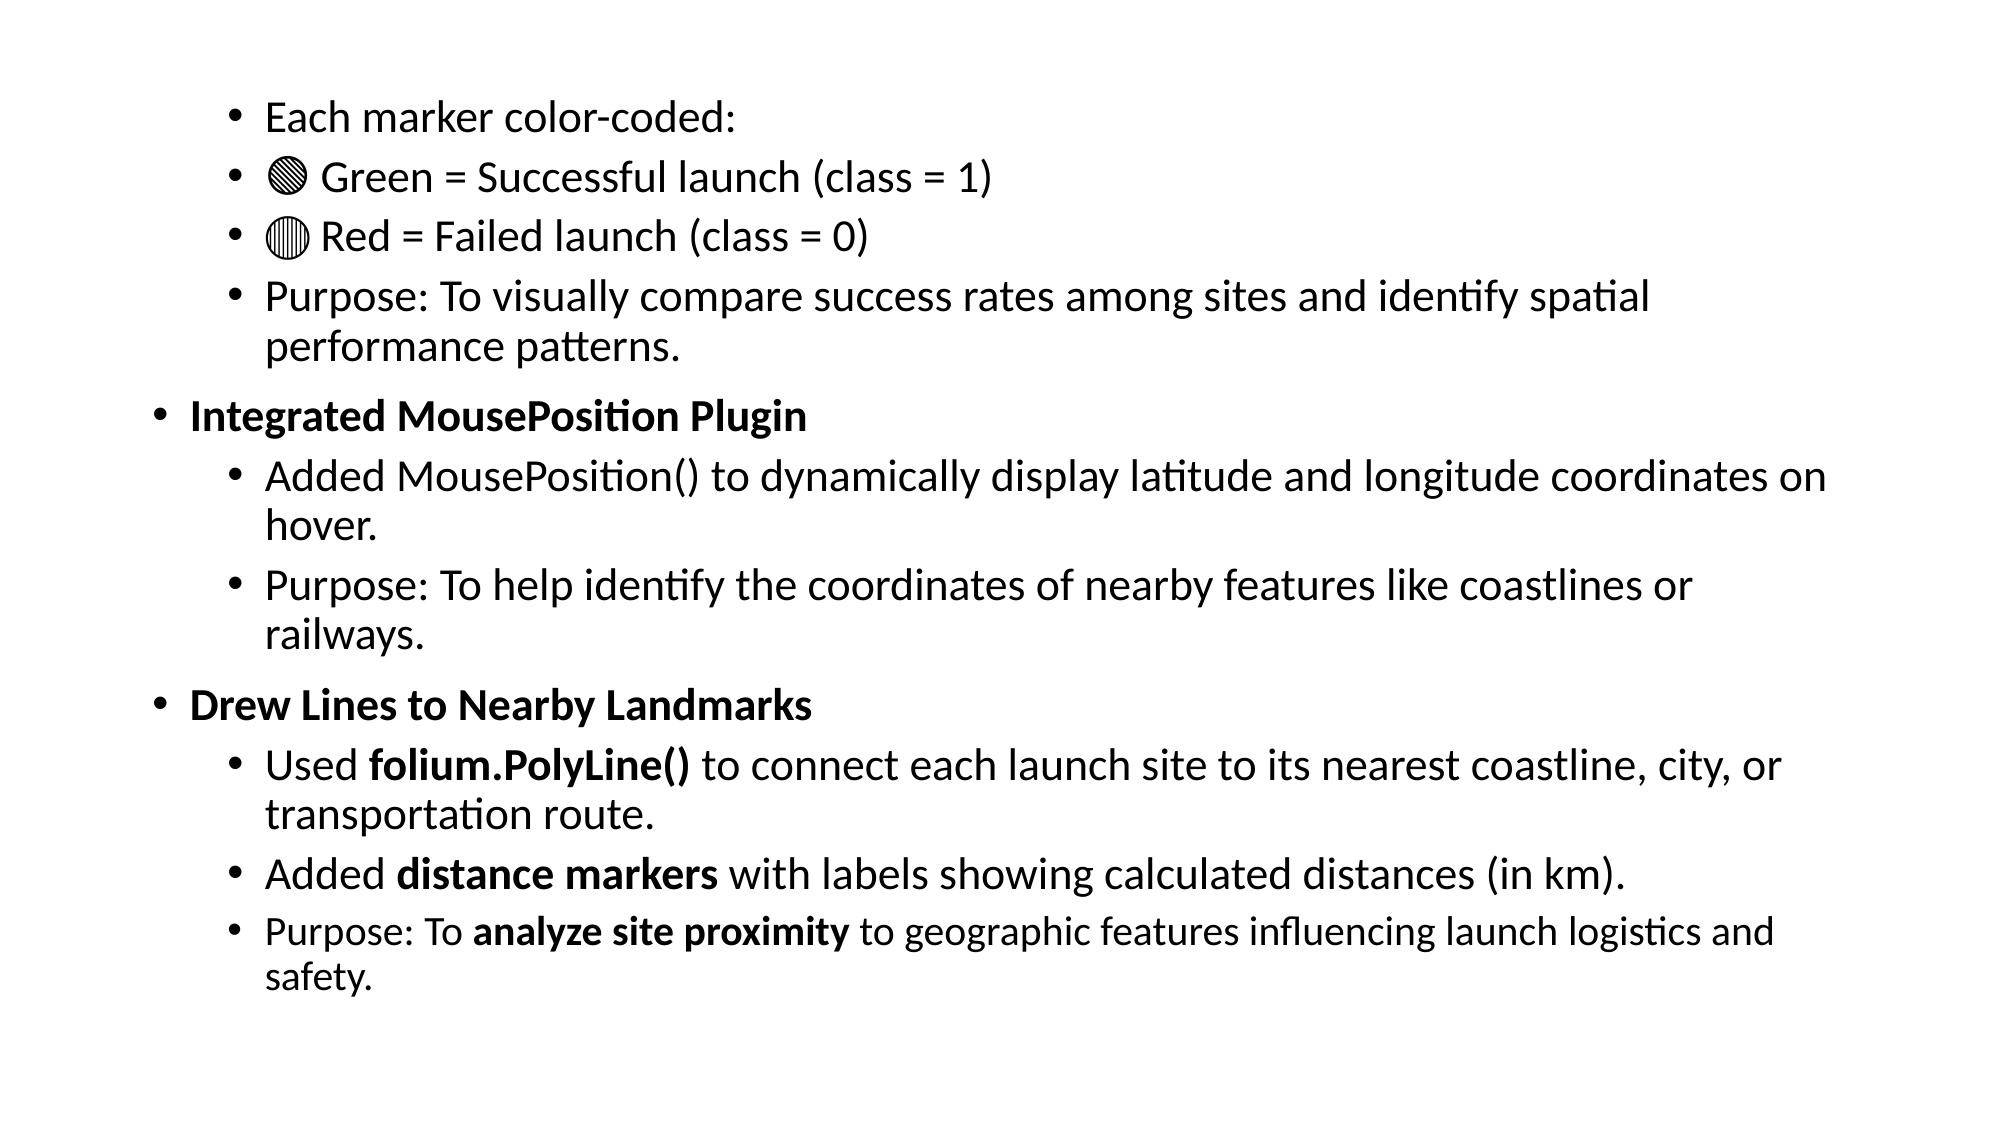

Each marker color-coded:
🟢 Green = Successful launch (class = 1)
🔴 Red = Failed launch (class = 0)
Purpose: To visually compare success rates among sites and identify spatial performance patterns.
Integrated MousePosition Plugin
Added MousePosition() to dynamically display latitude and longitude coordinates on hover.
Purpose: To help identify the coordinates of nearby features like coastlines or railways.
Drew Lines to Nearby Landmarks
Used folium.PolyLine() to connect each launch site to its nearest coastline, city, or transportation route.
Added distance markers with labels showing calculated distances (in km).
Purpose: To analyze site proximity to geographic features influencing launch logistics and safety.